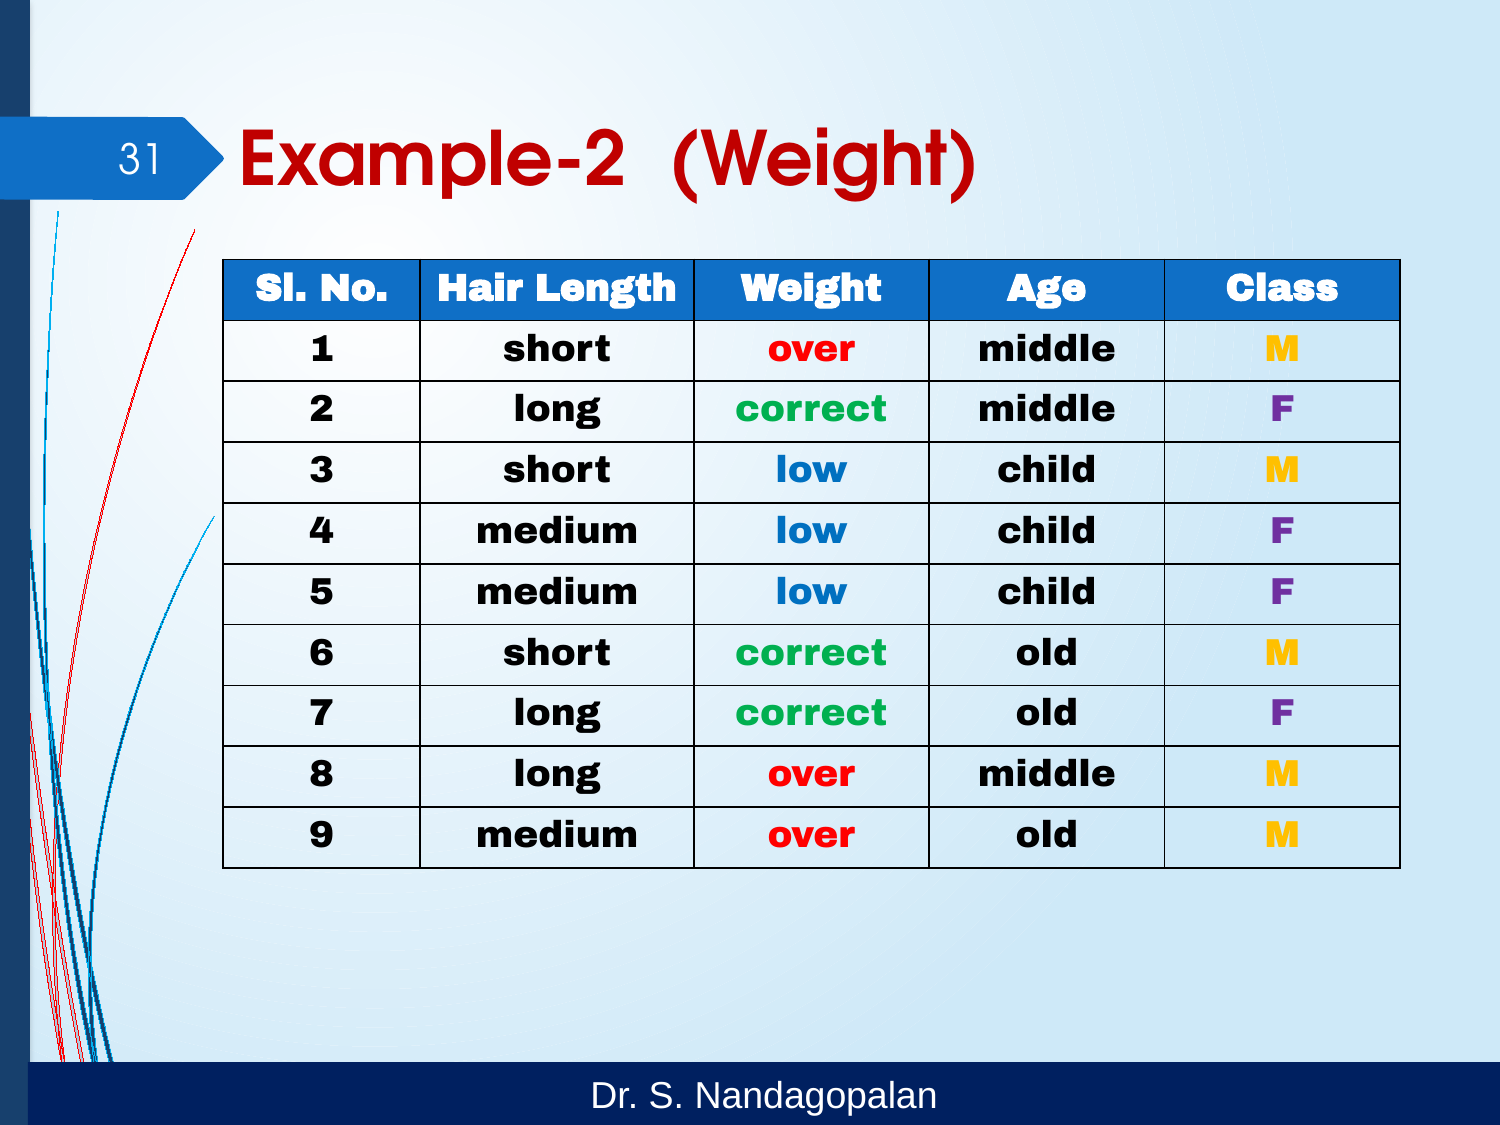

# Example-2  (Weight)
31
| Sl. No. | Hair Length | Weight | Age | Class |
| --- | --- | --- | --- | --- |
| 1 | short | over | middle | M |
| 2 | long | correct | middle | F |
| 3 | short | low | child | M |
| 4 | medium | low | child | F |
| 5 | medium | low | child | F |
| 6 | short | correct | old | M |
| 7 | long | correct | old | F |
| 8 | long | over | middle | M |
| 9 | medium | over | old | M |